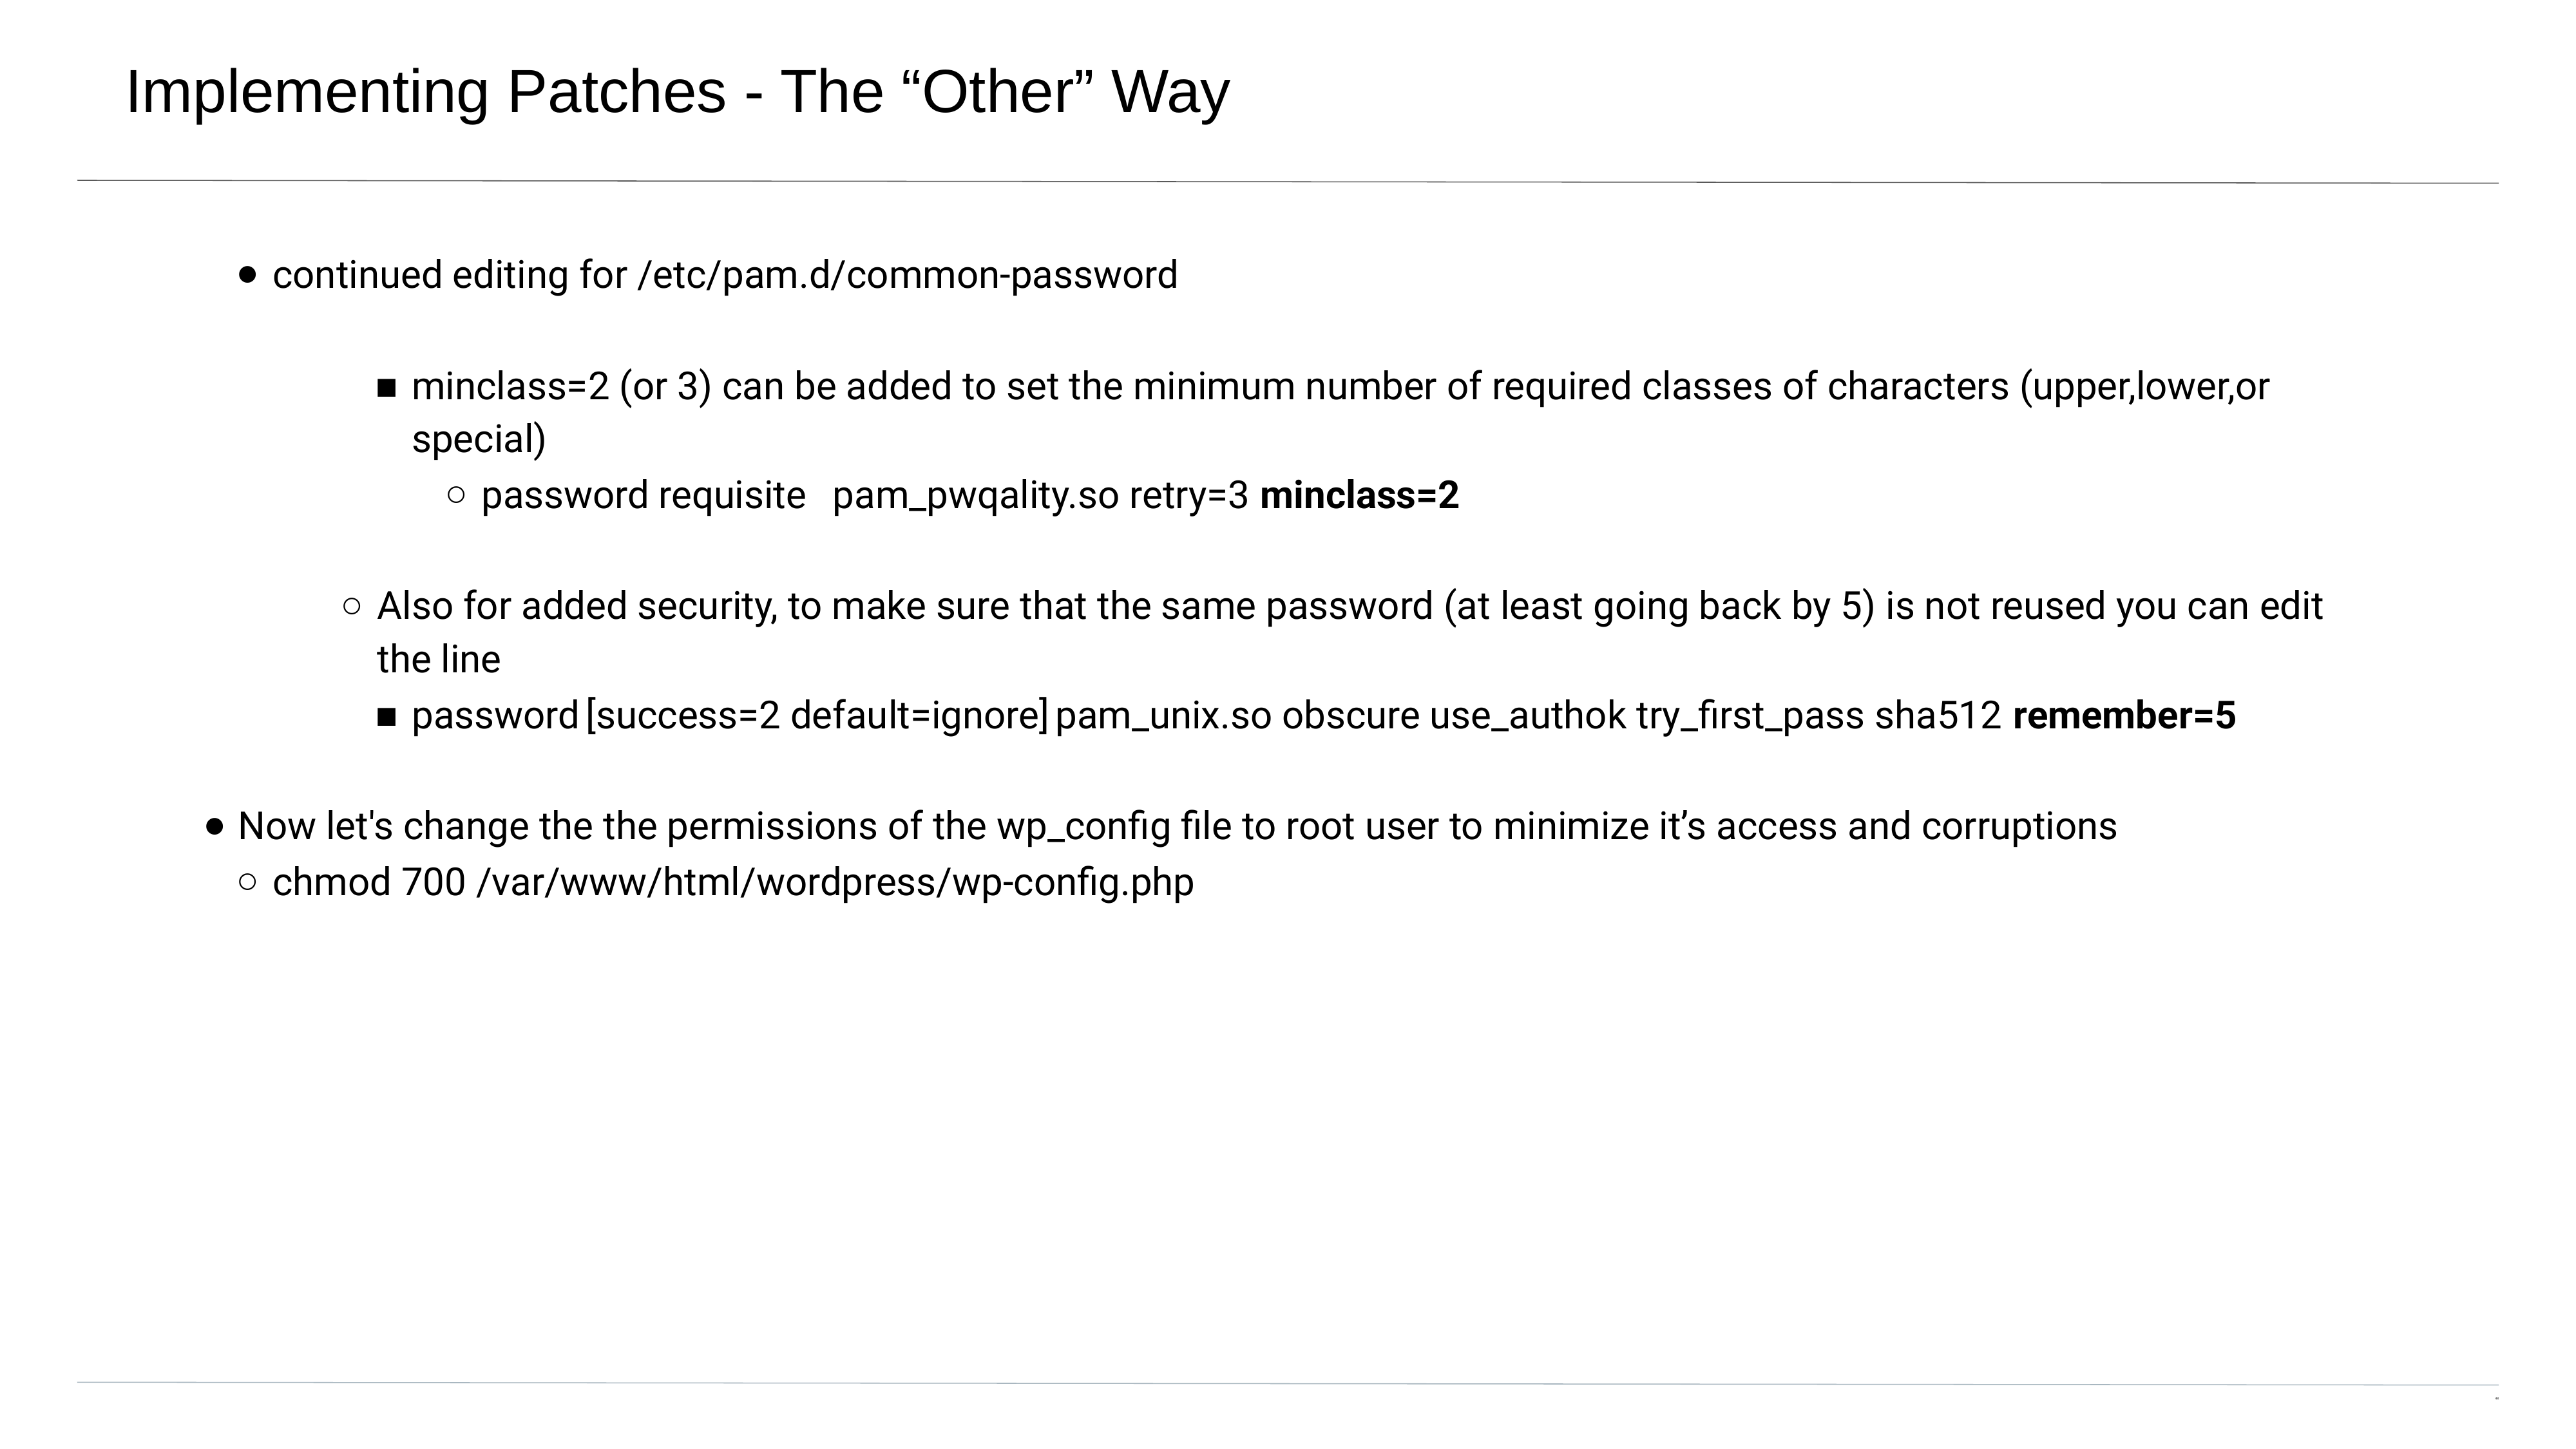

# Implementing Patches - The “Other” Way
continued editing for /etc/pam.d/common-password

minclass=2 (or 3) can be added to set the minimum number of required classes of characters (upper,lower,or special)
password		requisite 			pam_pwqality.so retry=3 minclass=2

Also for added security, to make sure that the same password (at least going back by 5) is not reused you can edit the line
password		[success=2 default=ignore]		pam_unix.so obscure use_authok try_first_pass sha512 remember=5

Now let's change the the permissions of the wp_config file to root user to minimize it’s access and corruptions
chmod 700 /var/www/html/wordpress/wp-config.php

48